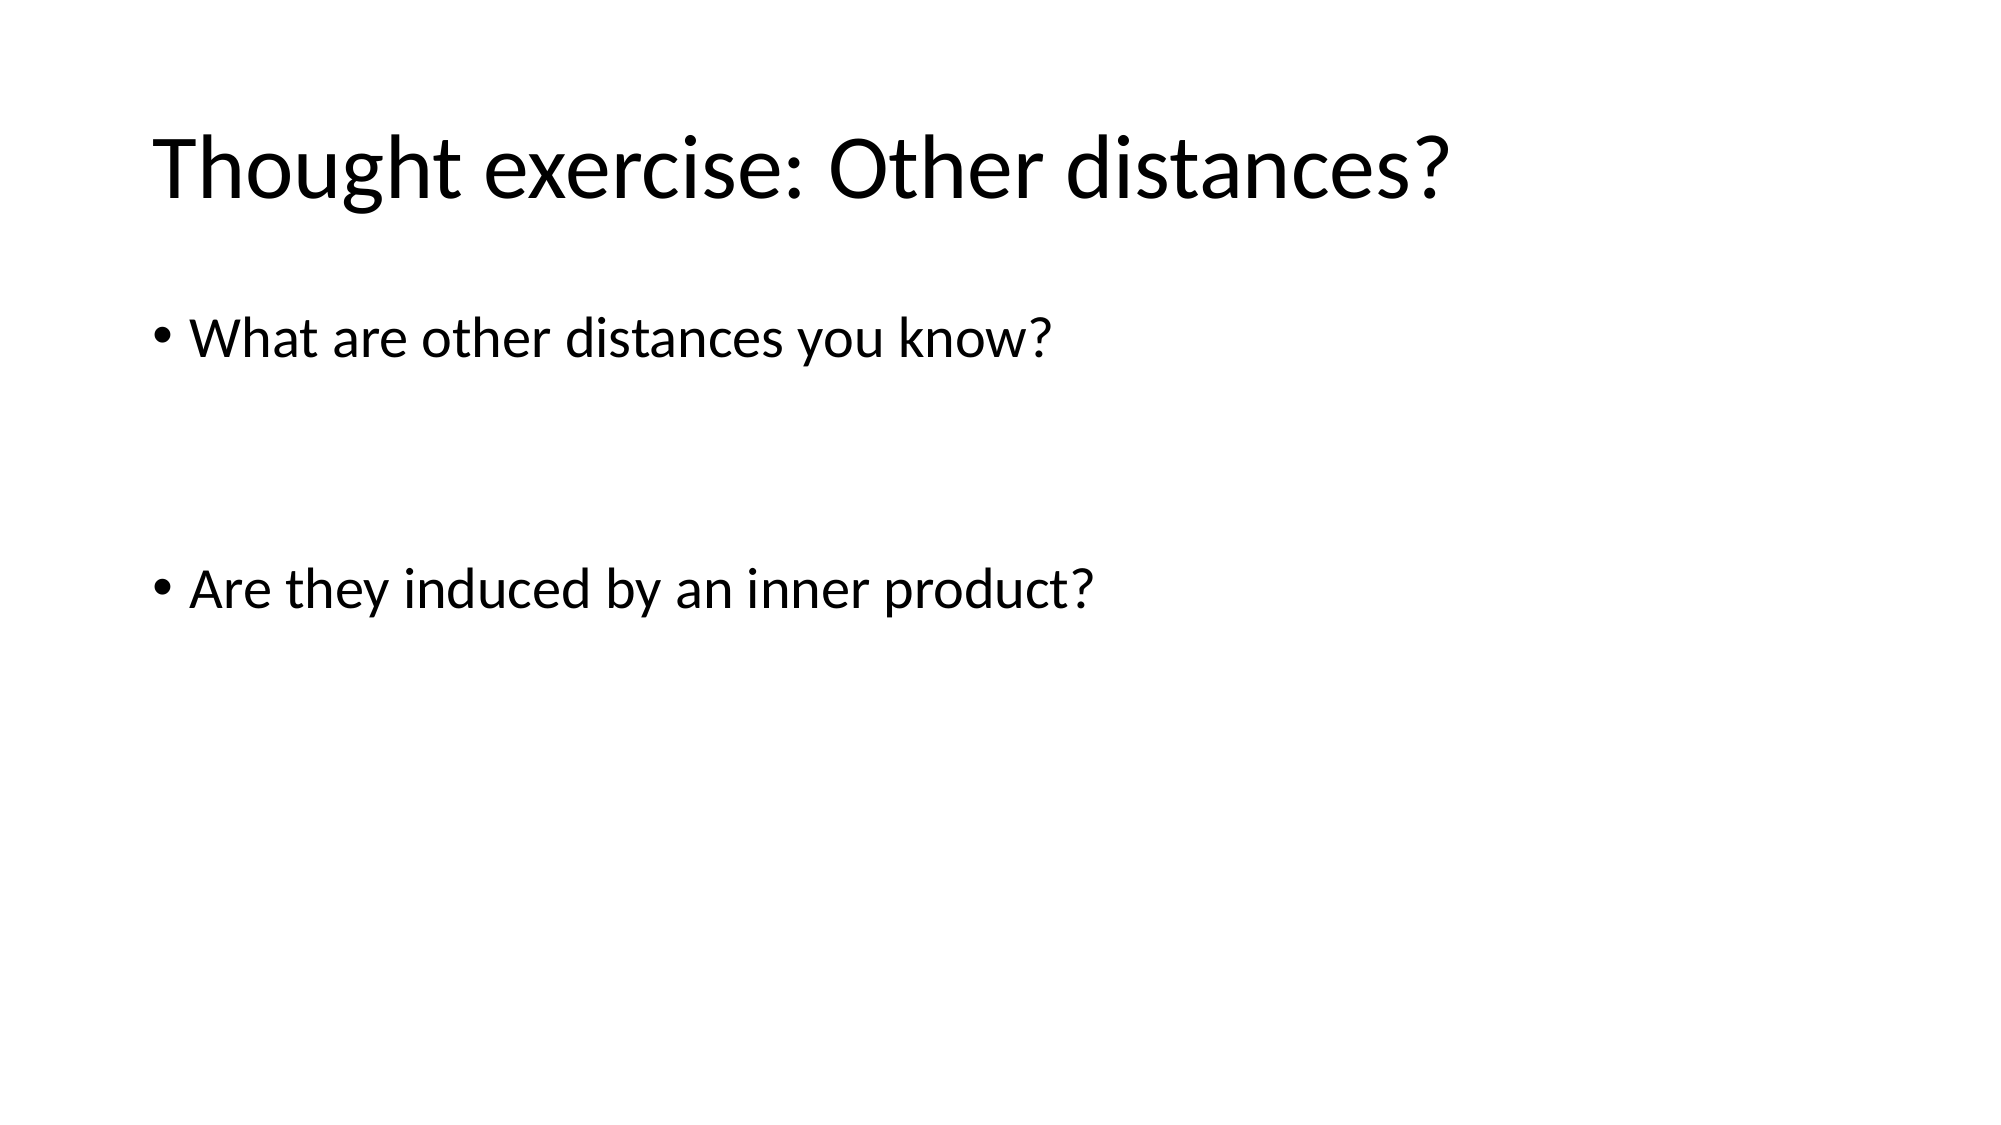

# Thought exercise: Other distances?
What are other distances you know?

Are they induced by an inner product?